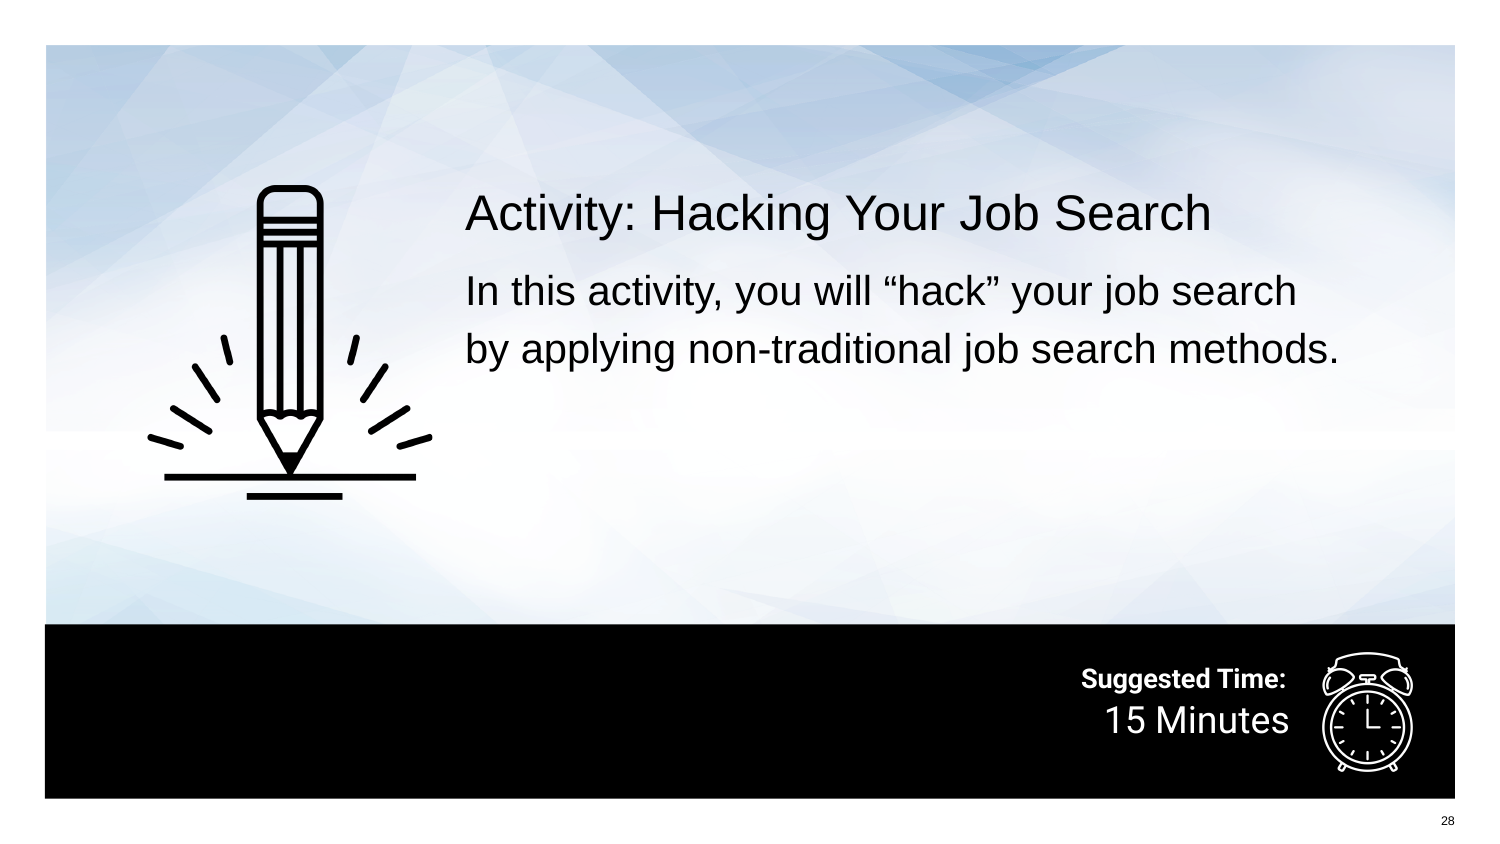

Activity: Hacking Your Job Search
In this activity, you will “hack” your job search
by applying non-traditional job search methods.
# 15 Minutes
28